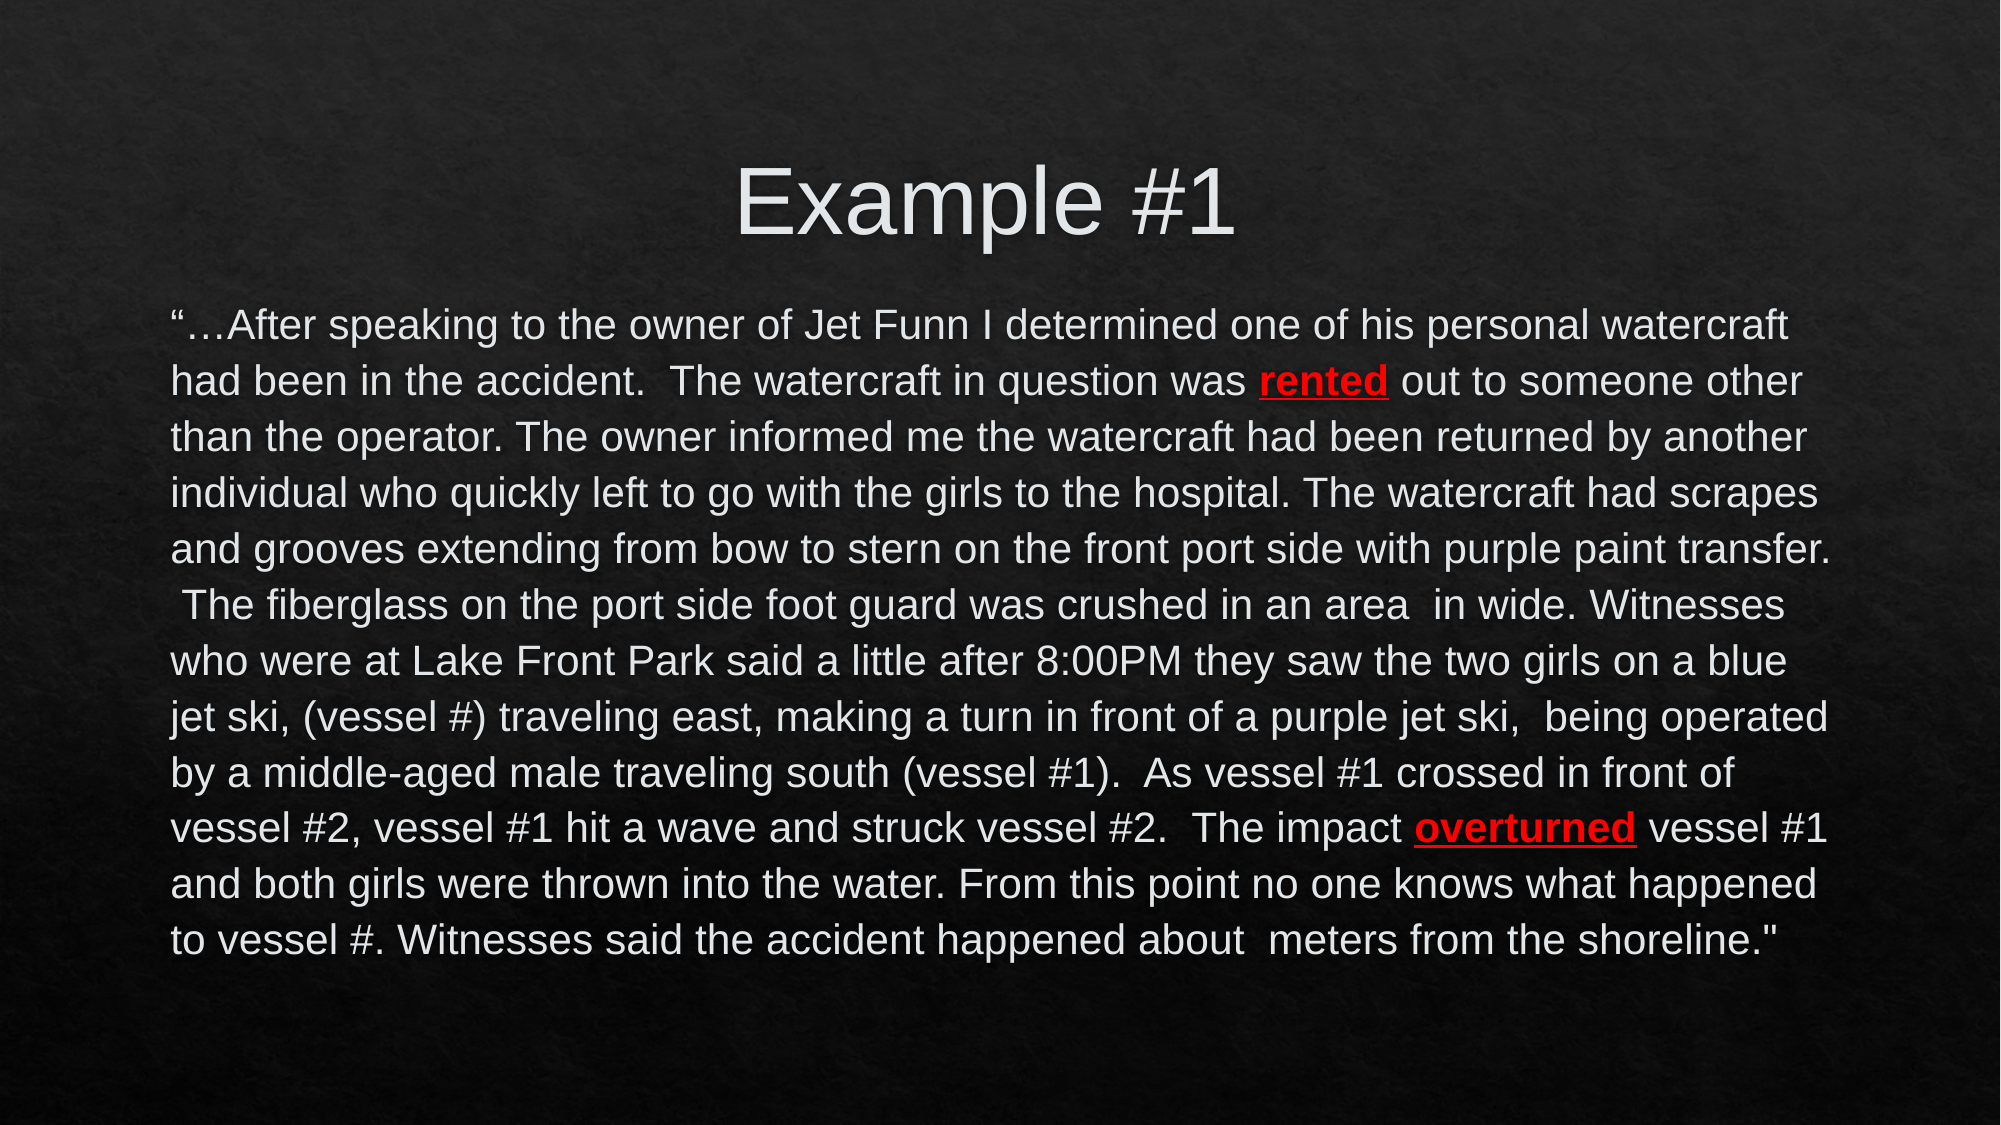

# Example #1
“…After speaking to the owner of Jet Funn I determined one of his personal watercraft had been in the accident.  The watercraft in question was rented out to someone other than the operator. The owner informed me the watercraft had been returned by another individual who quickly left to go with the girls to the hospital. The watercraft had scrapes and grooves extending from bow to stern on the front port side with purple paint transfer.  The fiberglass on the port side foot guard was crushed in an area  in wide. Witnesses who were at Lake Front Park said a little after 8:00PM they saw the two girls on a blue jet ski, (vessel #) traveling east, making a turn in front of a purple jet ski,  being operated by a middle-aged male traveling south (vessel #1).  As vessel #1 crossed in front of vessel #2, vessel #1 hit a wave and struck vessel #2.  The impact overturned vessel #1 and both girls were thrown into the water. From this point no one knows what happened to vessel #. Witnesses said the accident happened about  meters from the shoreline."